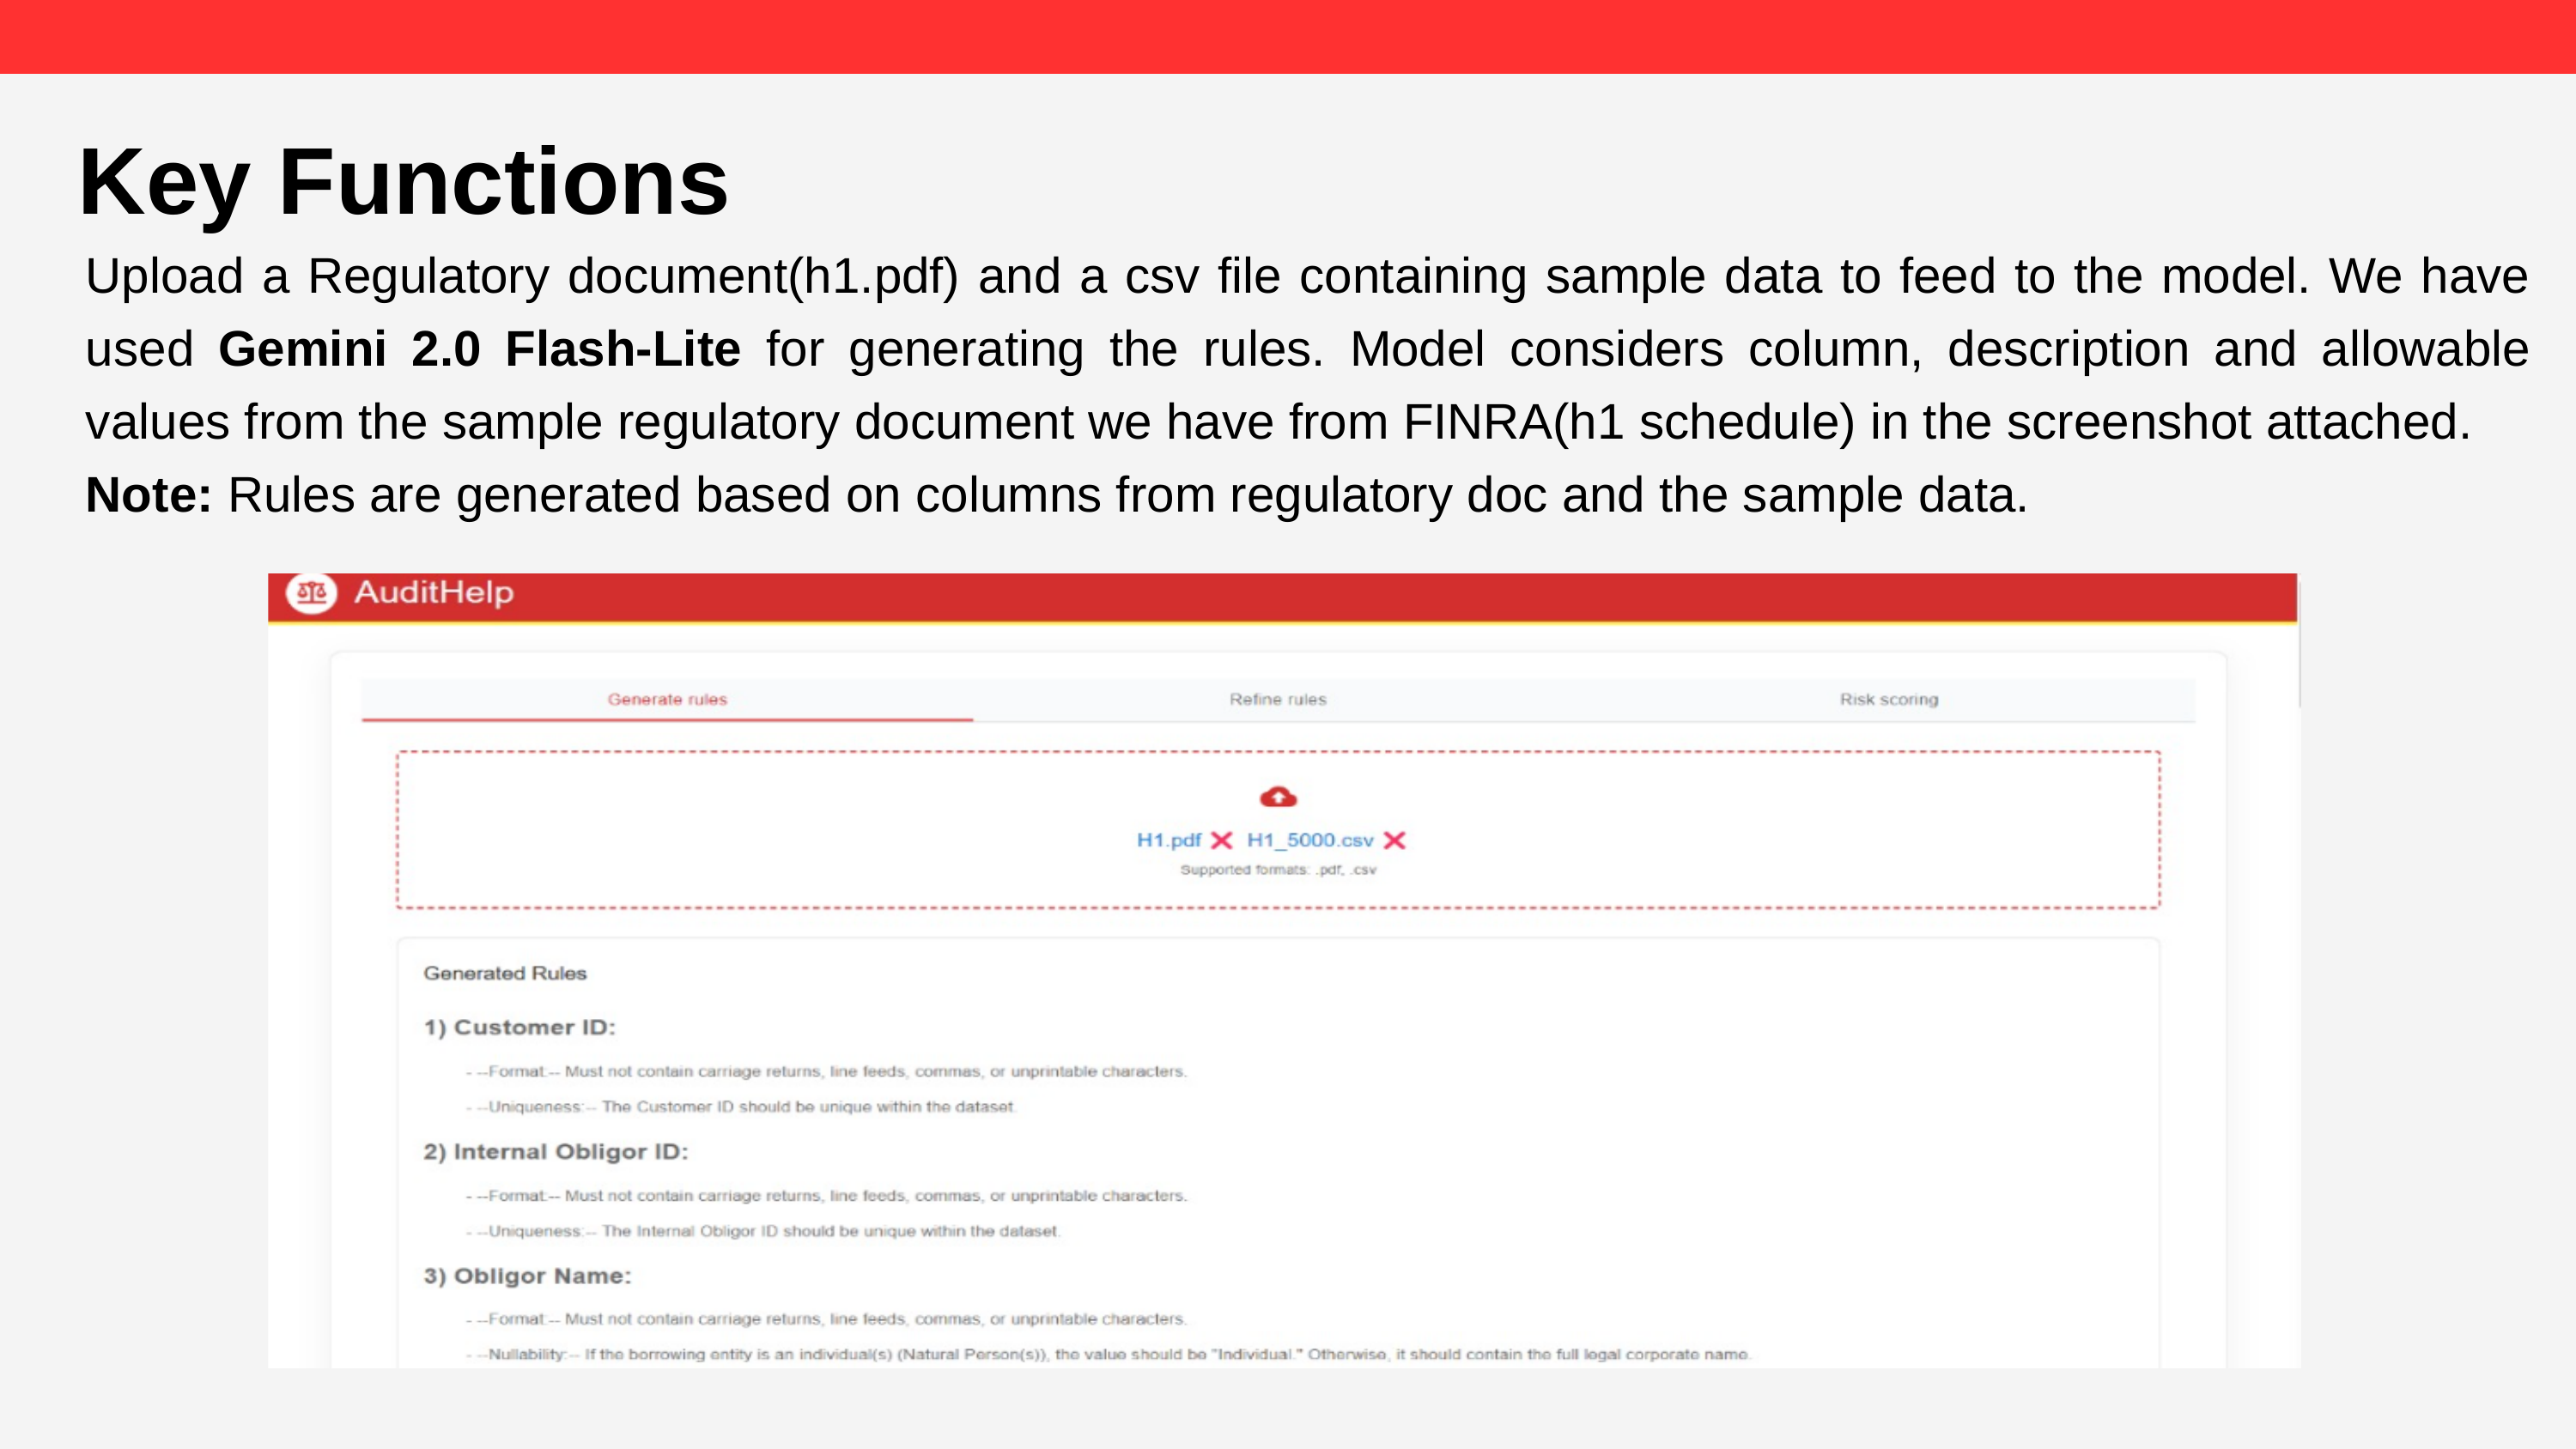

Key Functions
Upload a Regulatory document(h1.pdf) and a csv file containing sample data to feed to the model. We have used Gemini 2.0 Flash-Lite for generating the rules. Model considers column, description and allowable values from the sample regulatory document we have from FINRA(h1 schedule) in the screenshot attached.
Note: Rules are generated based on columns from regulatory doc and the sample data.